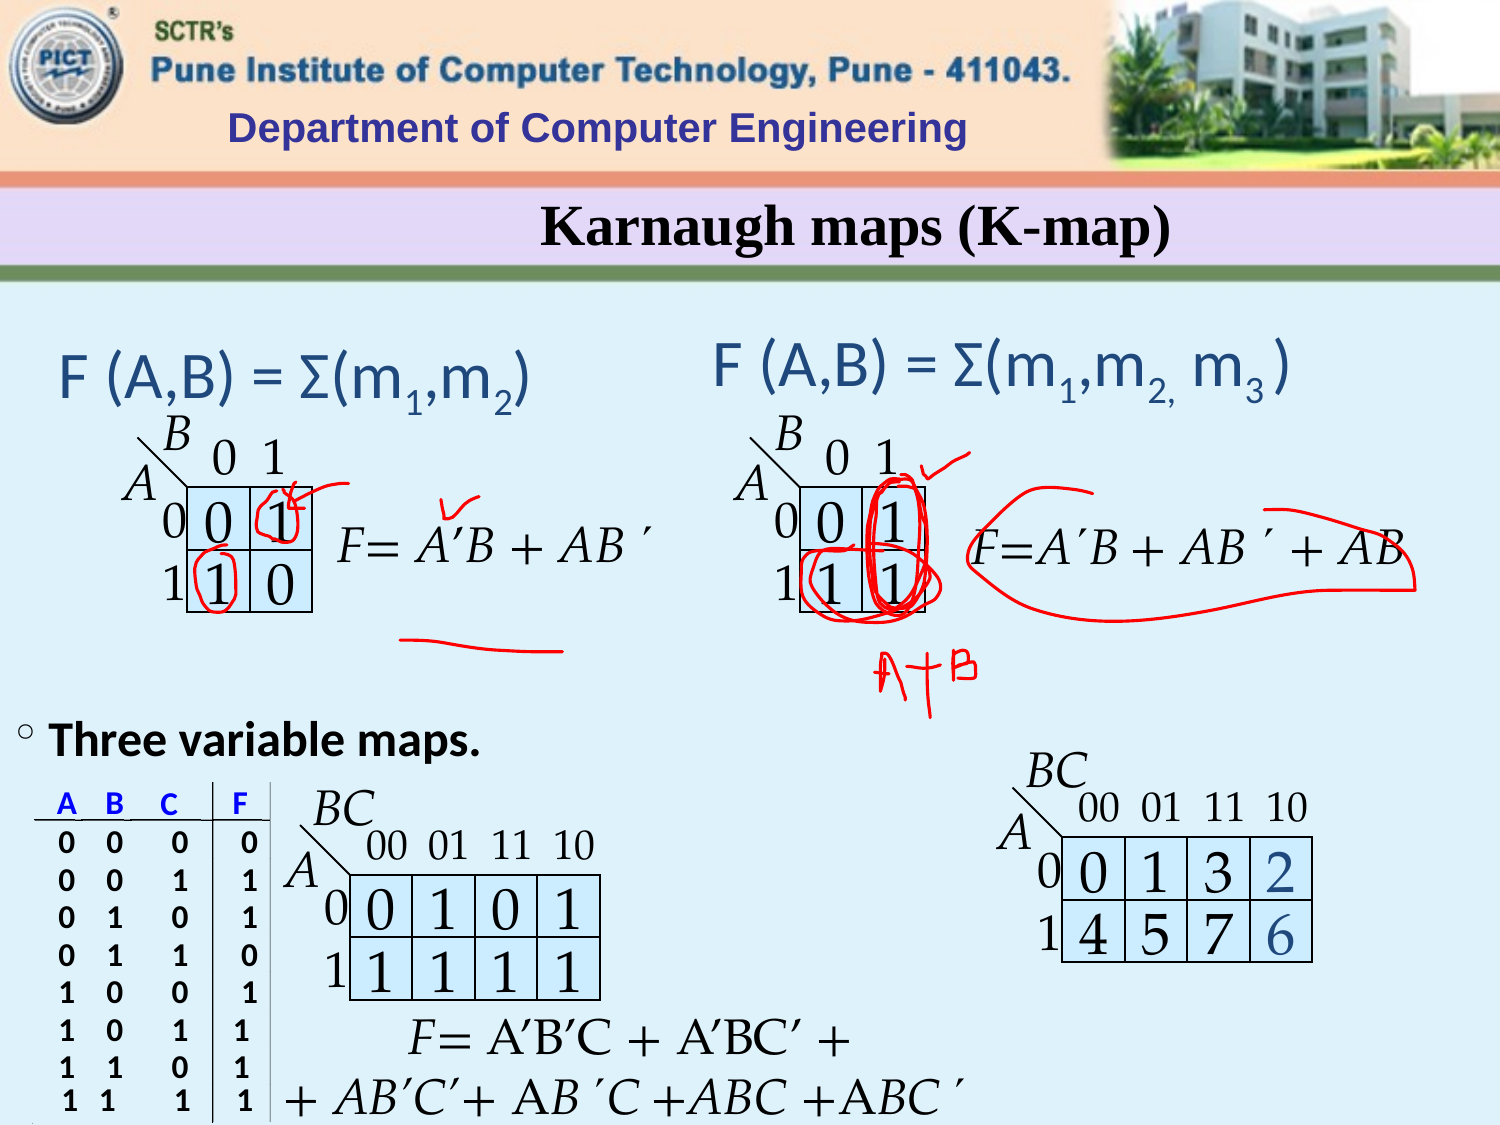

Department of Computer Engineering
#
Karnaugh maps (K-map)
F (A,B) = Σ(m1,m2, m3 )
F (A,B) = Σ(m1,m2)
B
0
1

A
0
0
1
F= A’B + AB ′
1
1
0
B
0
1

A
0
0
1
F=A′B + AB ′ + AB
1
1
1
Three variable maps.
BC
00
01
11
10

A
0
0
1
3
2
1
4
5
7
6
BC
00
01
11
10

A
0
0
1
0
1
1
1
1
1
1
A
B
F
C

0

0

0

0

0
0
1
1

0
1
0
1

0
1
1
0

1
0
0
1

F= A’B’C + A’BC’ +
+ AB’C’+ AB ′C +ABC +ABC ′
1
0
1
1

1
1
0
1

1
1
1
1

+